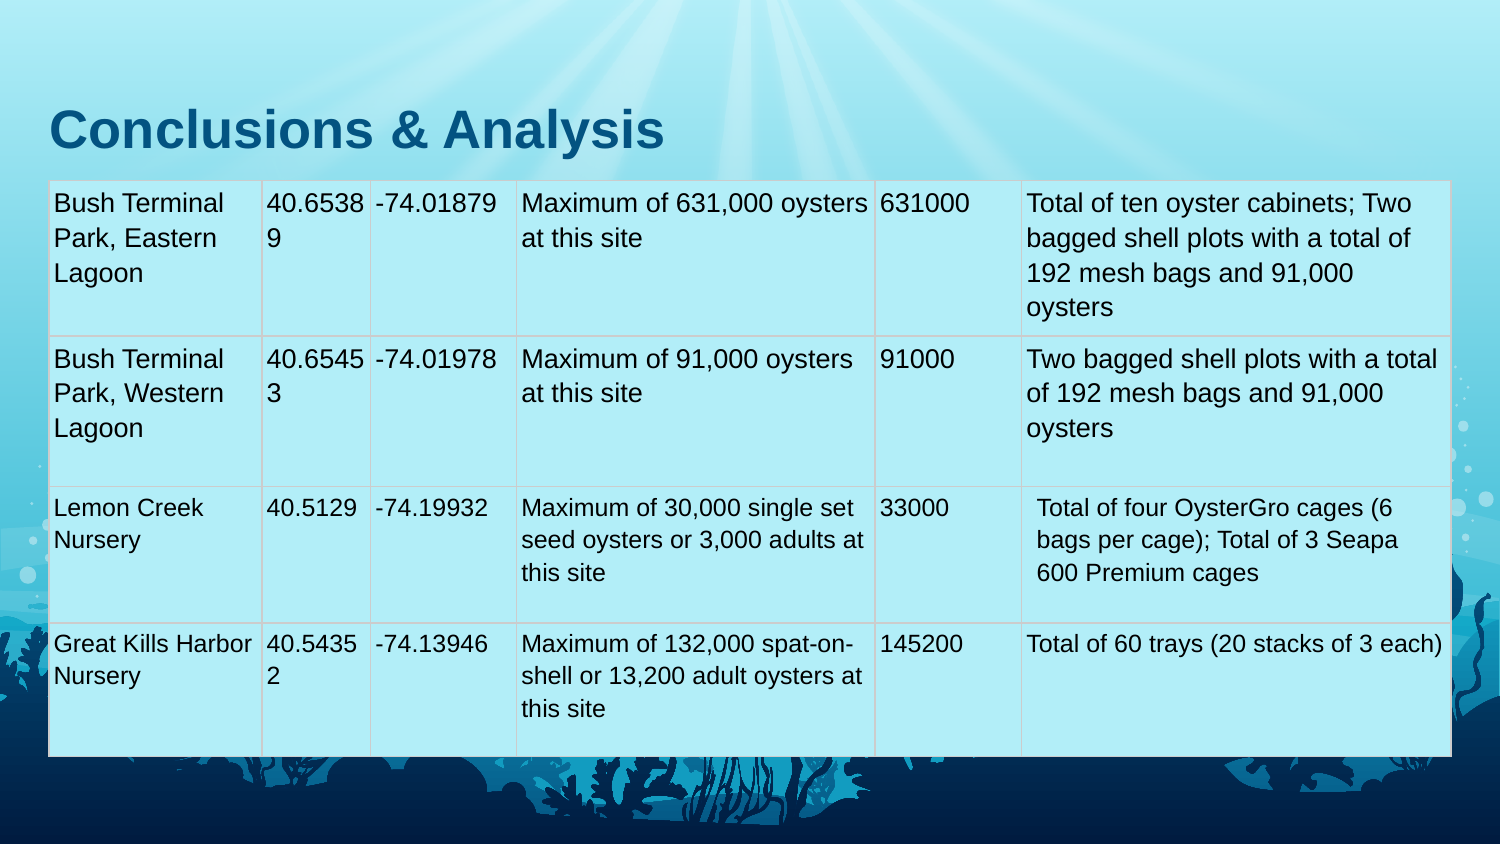

Conclusions & Analysis
| Bush Terminal Park, Eastern Lagoon | 40.65389 | -74.01879 | Maximum of 631,000 oysters at this site | 631000 | Total of ten oyster cabinets; Two bagged shell plots with a total of 192 mesh bags and 91,000 oysters |
| --- | --- | --- | --- | --- | --- |
| Bush Terminal Park, Western Lagoon | 40.65453 | -74.01978 | Maximum of 91,000 oysters at this site | 91000 | Two bagged shell plots with a total of 192 mesh bags and 91,000 oysters |
| Lemon Creek Nursery | 40.5129 | -74.19932 | Maximum of 30,000 single set seed oysters or 3,000 adults at this site | 33000 | Total of four OysterGro cages (6 bags per cage); Total of 3 Seapa 600 Premium cages |
| Great Kills Harbor Nursery | 40.54352 | -74.13946 | Maximum of 132,000 spat-on-shell or 13,200 adult oysters at this site | 145200 | Total of 60 trays (20 stacks of 3 each) |